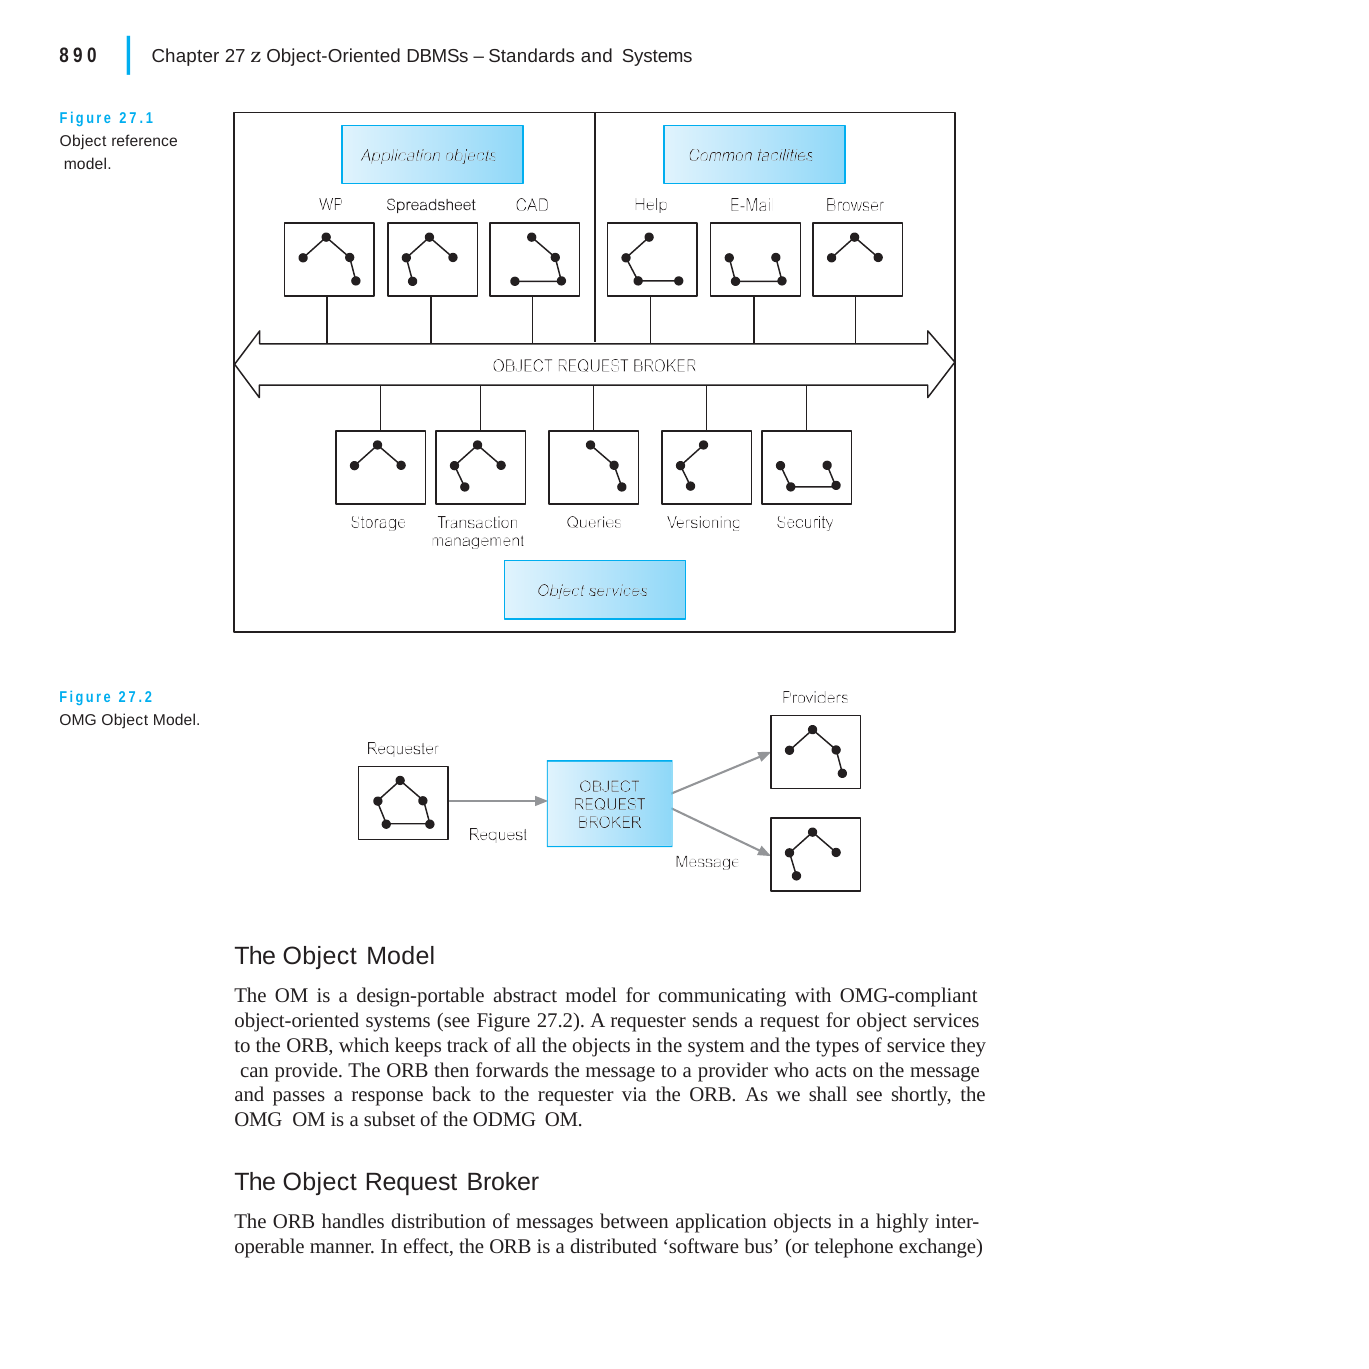

|
890	Chapter 27 z Object-Oriented DBMSs – Standards and Systems
Figure 27.1  Object reference  model.

Figure 27.2
OMG Object Model.

The Object Model
The OM is a design-portable abstract model for communicating with OMG-compliant  object-oriented systems (see Figure 27.2). A requester sends a request for object services  to the ORB, which keeps track of all the objects in the system and the types of service they  can provide. The ORB then forwards the message to a provider who acts on the message  and passes a response back to the requester via the ORB. As we shall see shortly, the OMG  OM is a subset of the ODMG OM.

The Object Request Broker
The ORB handles distribution of messages between application objects in a highly inter-  operable manner. In effect, the ORB is a distributed ‘software bus’ (or telephone exchange)